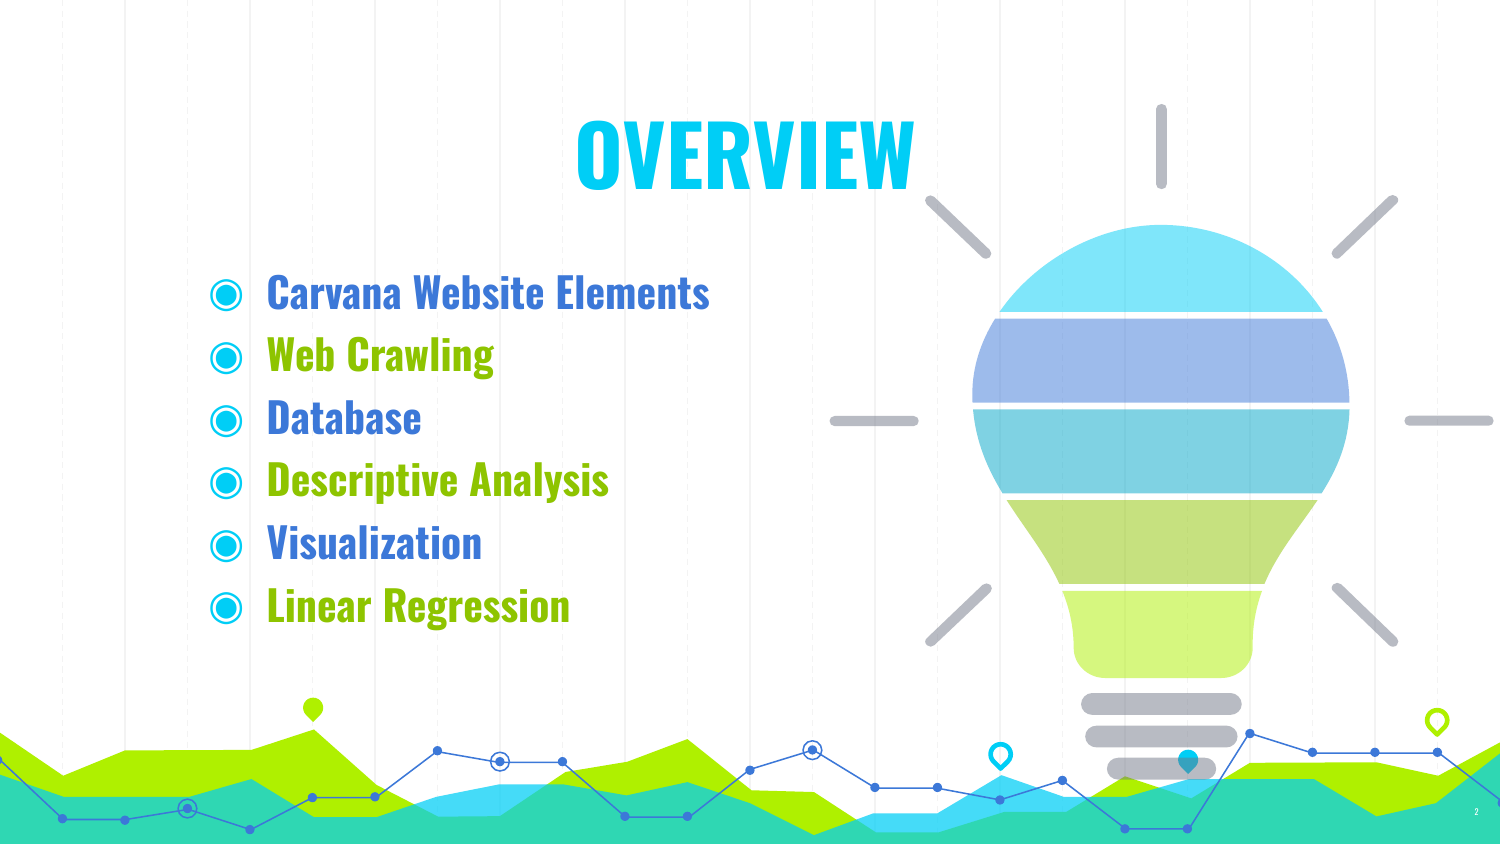

# OVERVIEW

Carvana Website Elements
Web Crawling
Database
Descriptive Analysis
Visualization
Linear Regression
2